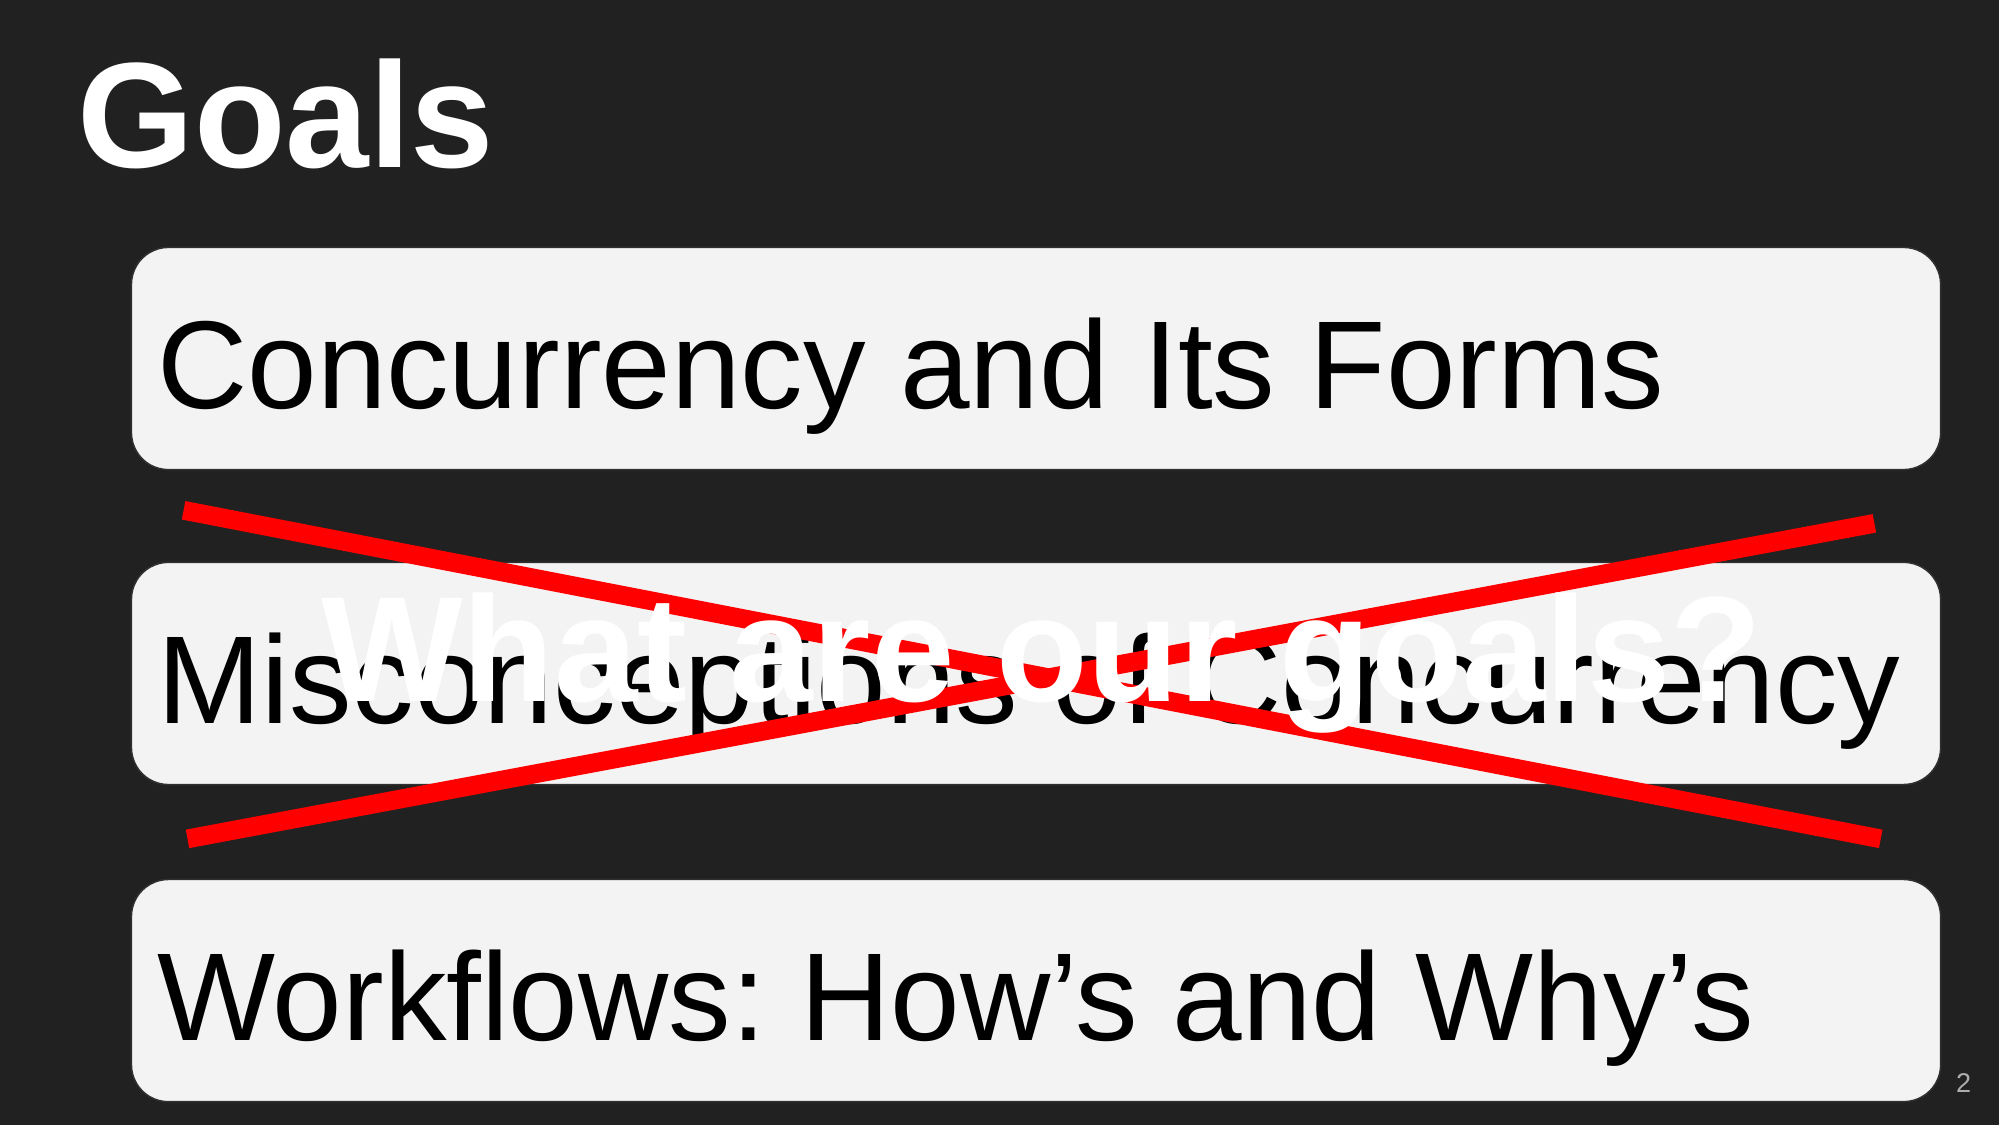

Goals
Concurrency and Its Forms
Misconceptions of Concurrency
# What are our goals?
Workflows: How’s and Why’s
2